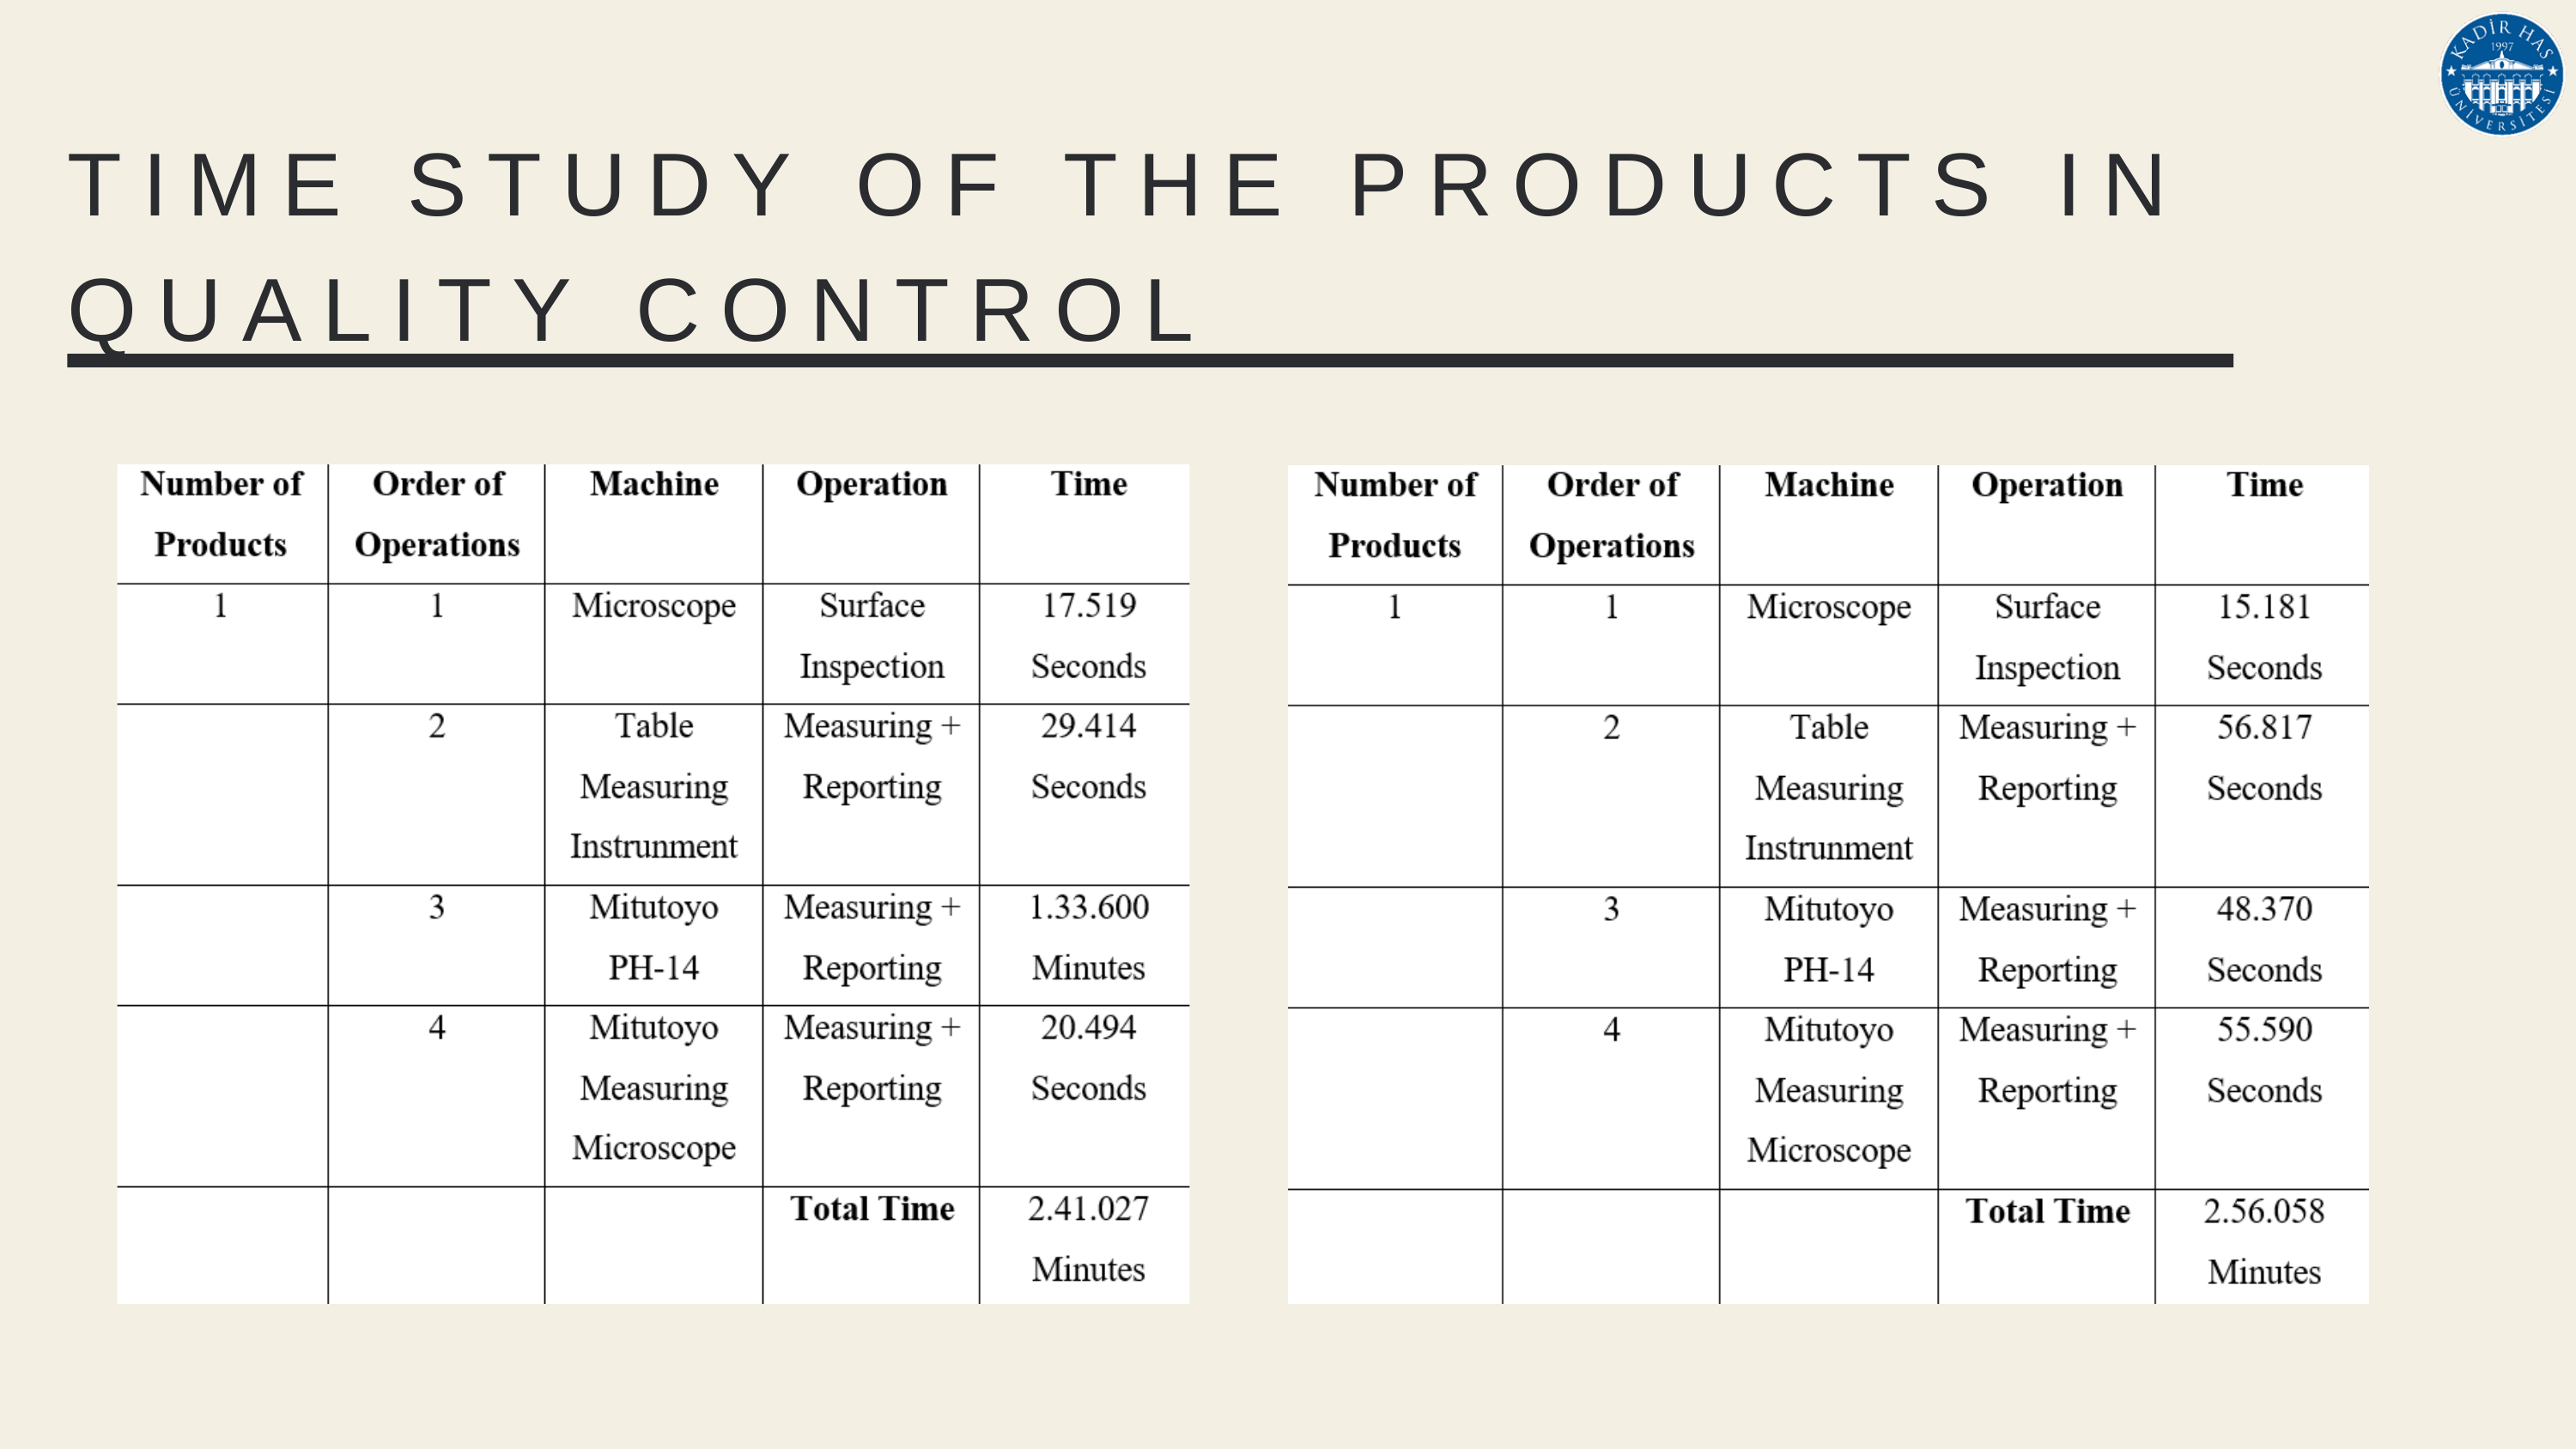

TIME STUDY OF THE PRODUCTS IN QUALITY CONTROL